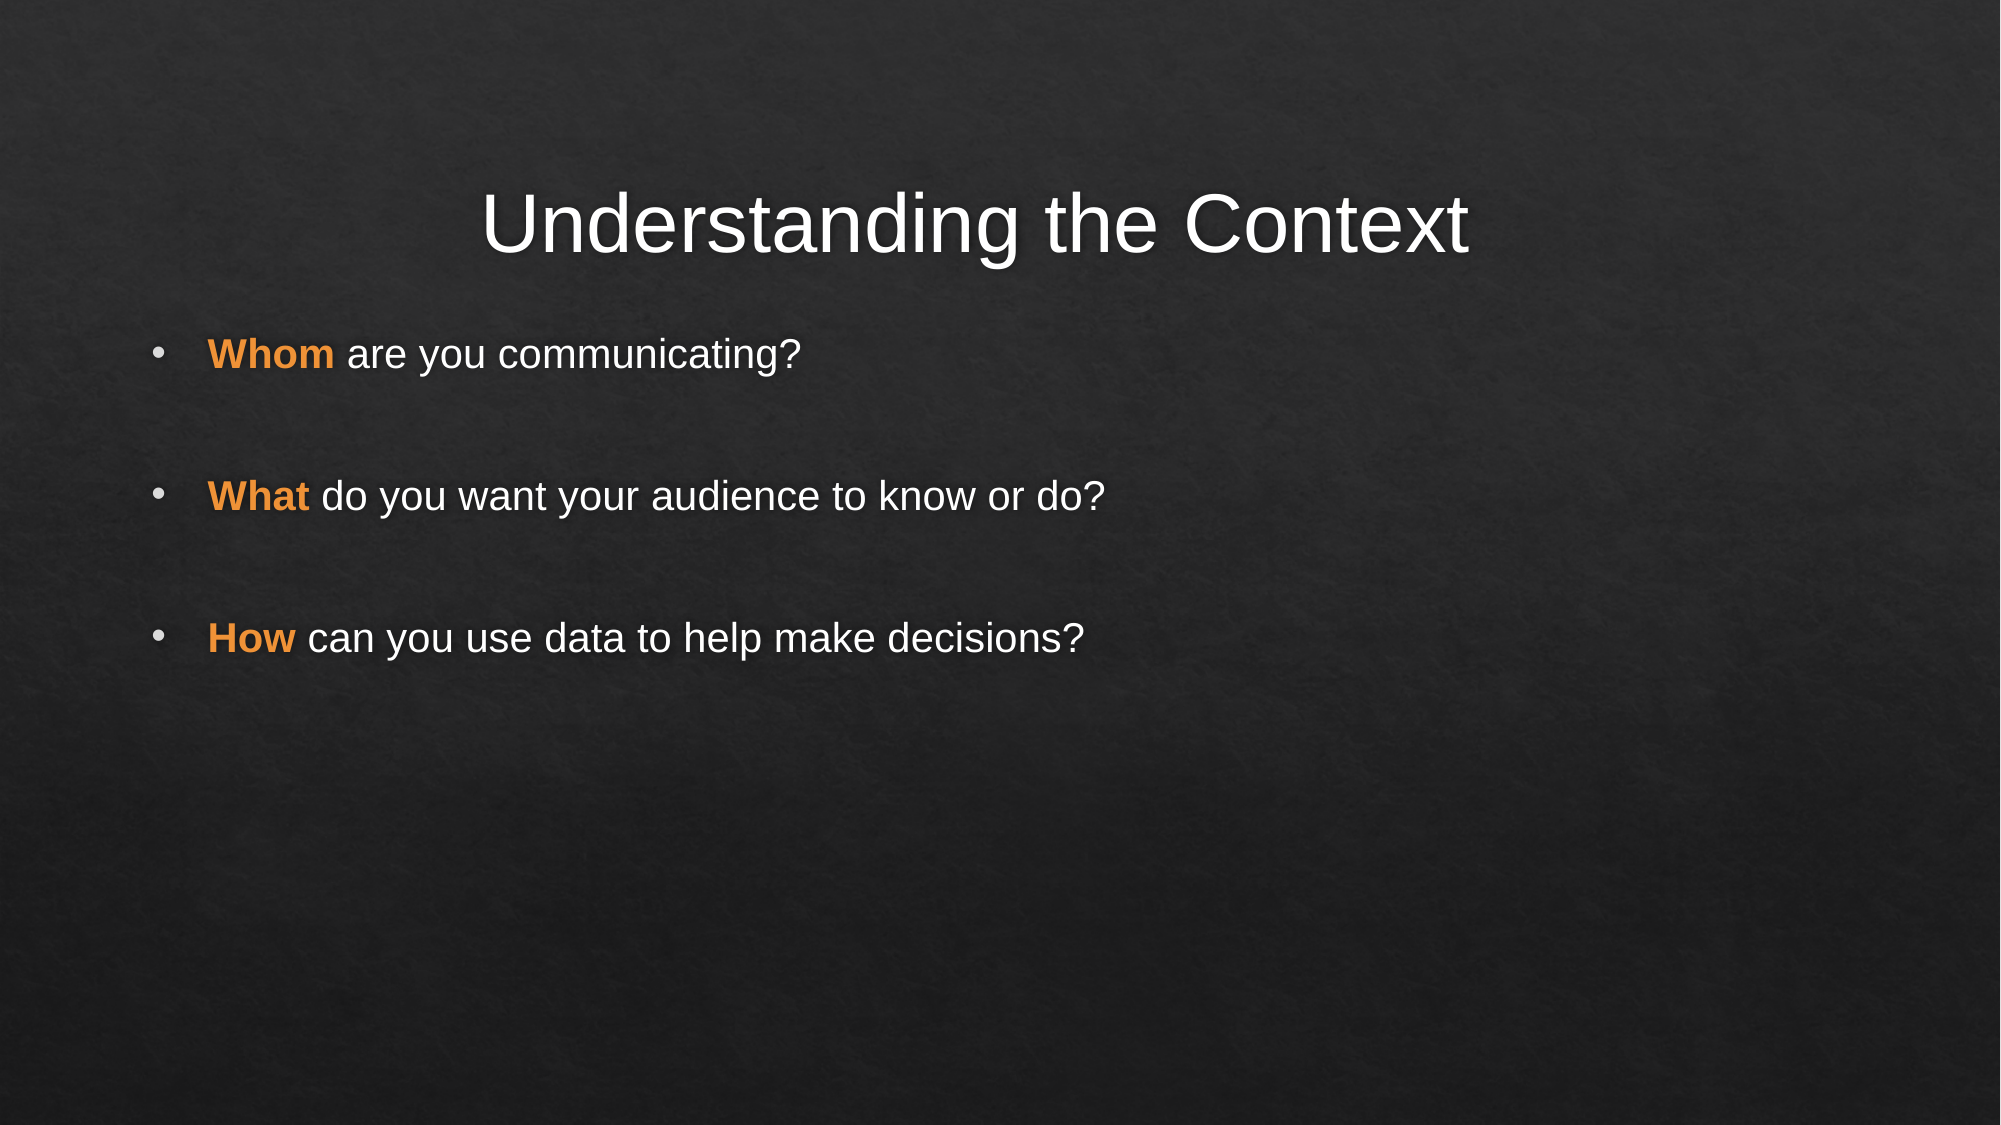

# Understanding the Context
Whom are you communicating?

What do you want your audience to know or do?

How can you use data to help make decisions?